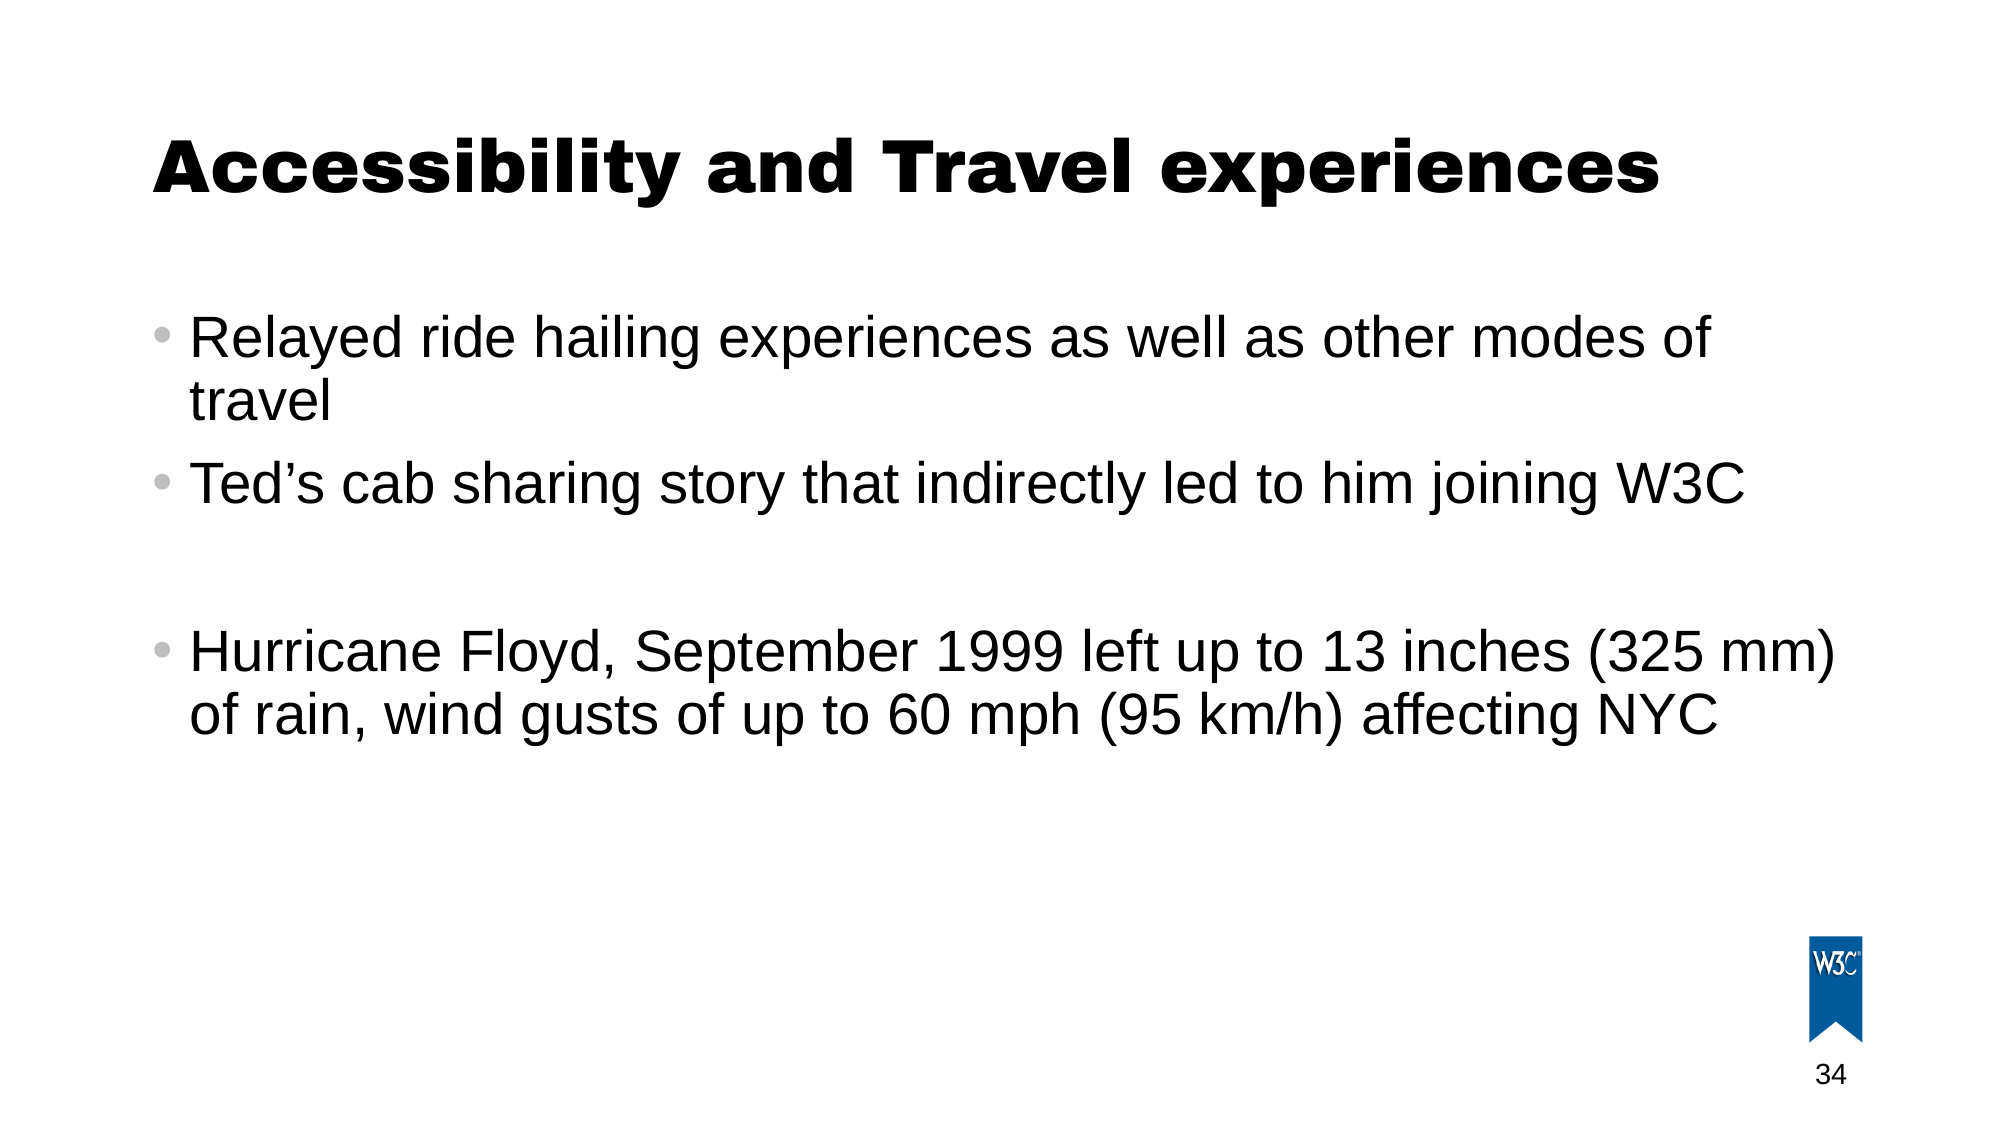

# Accessibility and Travel experiences
Relayed ride hailing experiences as well as other modes of travel
Ted’s cab sharing story that indirectly led to him joining W3C

Hurricane Floyd, September 1999 left up to 13 inches (325 mm) of rain, wind gusts of up to 60 mph (95 km/h) affecting NYC
34